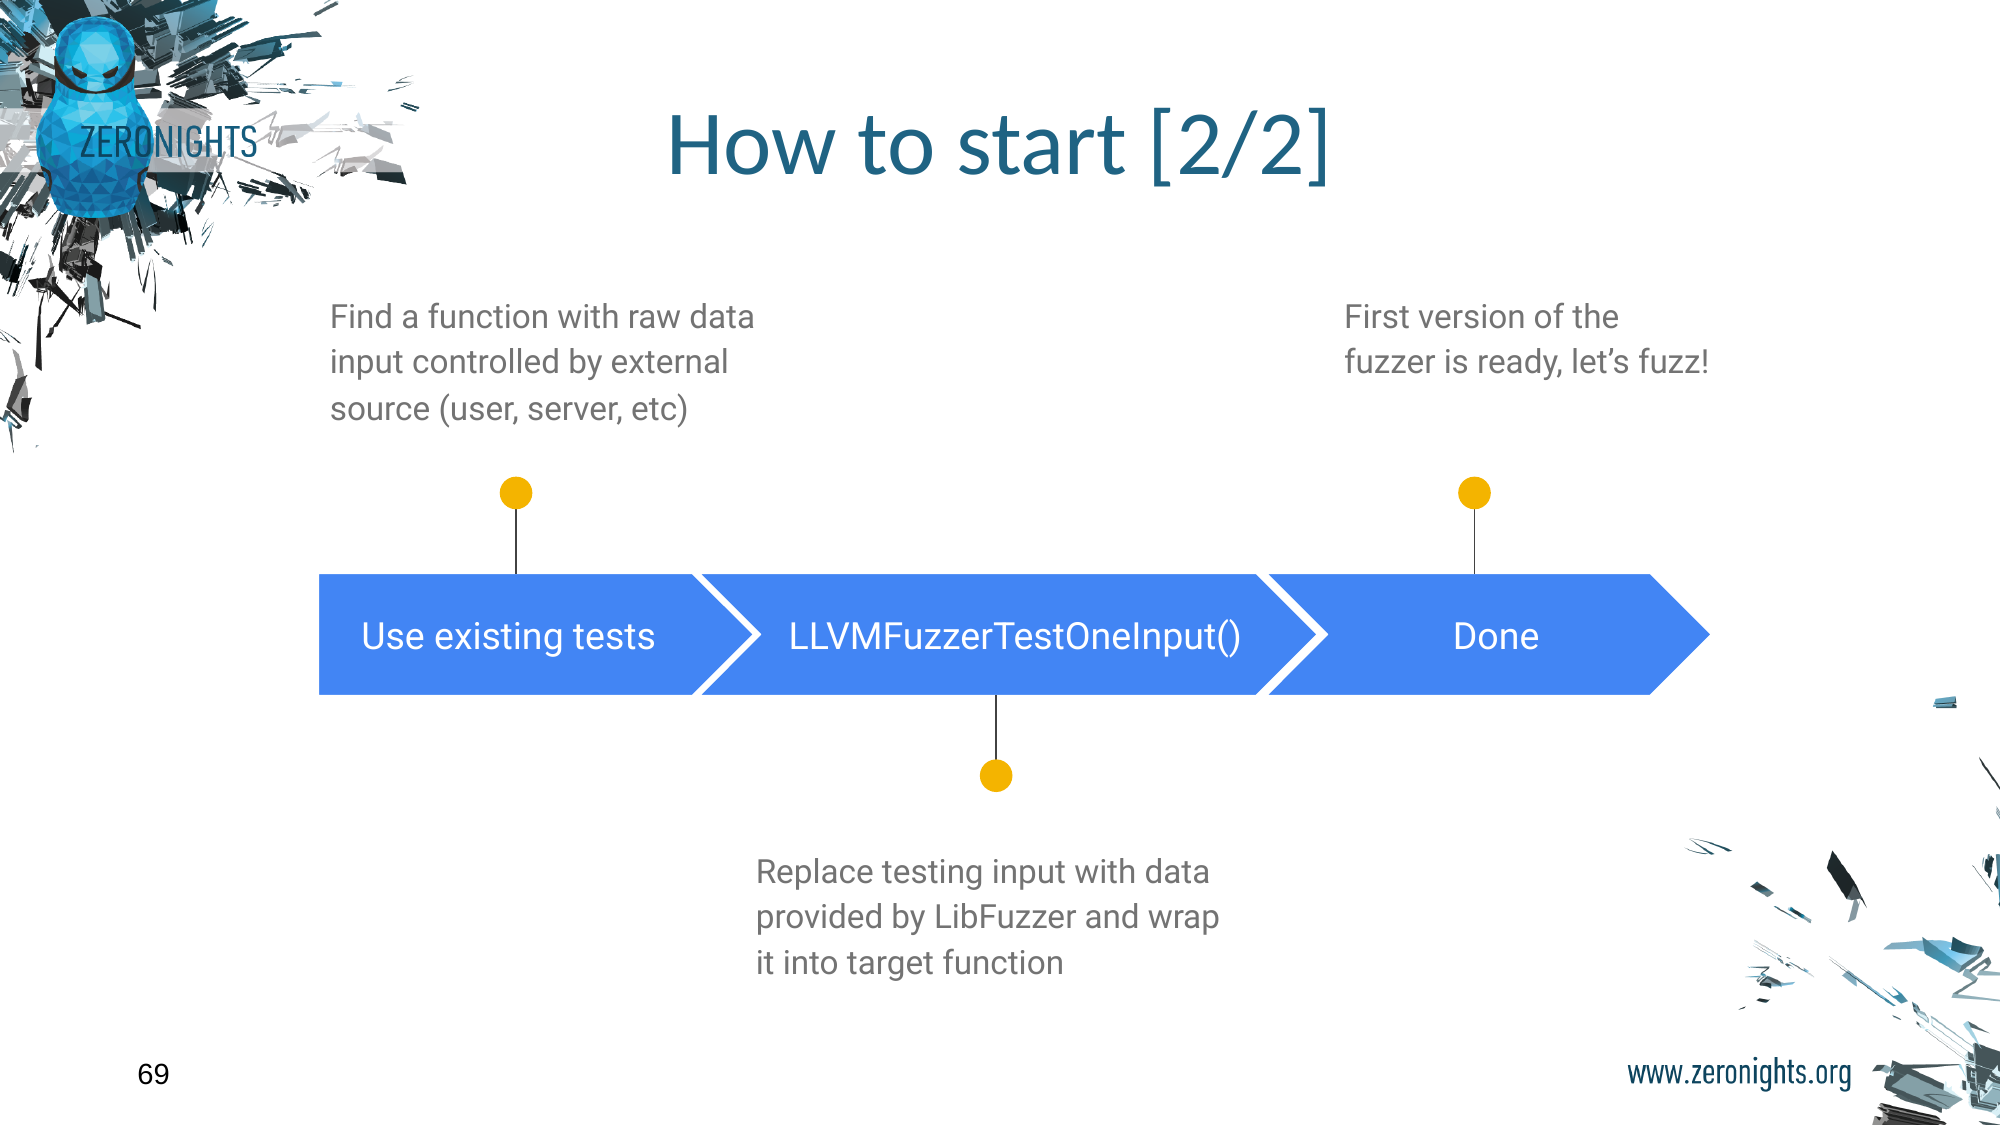

# How to start [2/2]
Find a function with raw data input controlled by external source (user, server, etc)
First version of the fuzzer is ready, let’s fuzz!

LLVMFuzzerTestOneInput()
Use existing tests
Done

Replace testing input with data provided by LibFuzzer and wrap it into target function
69